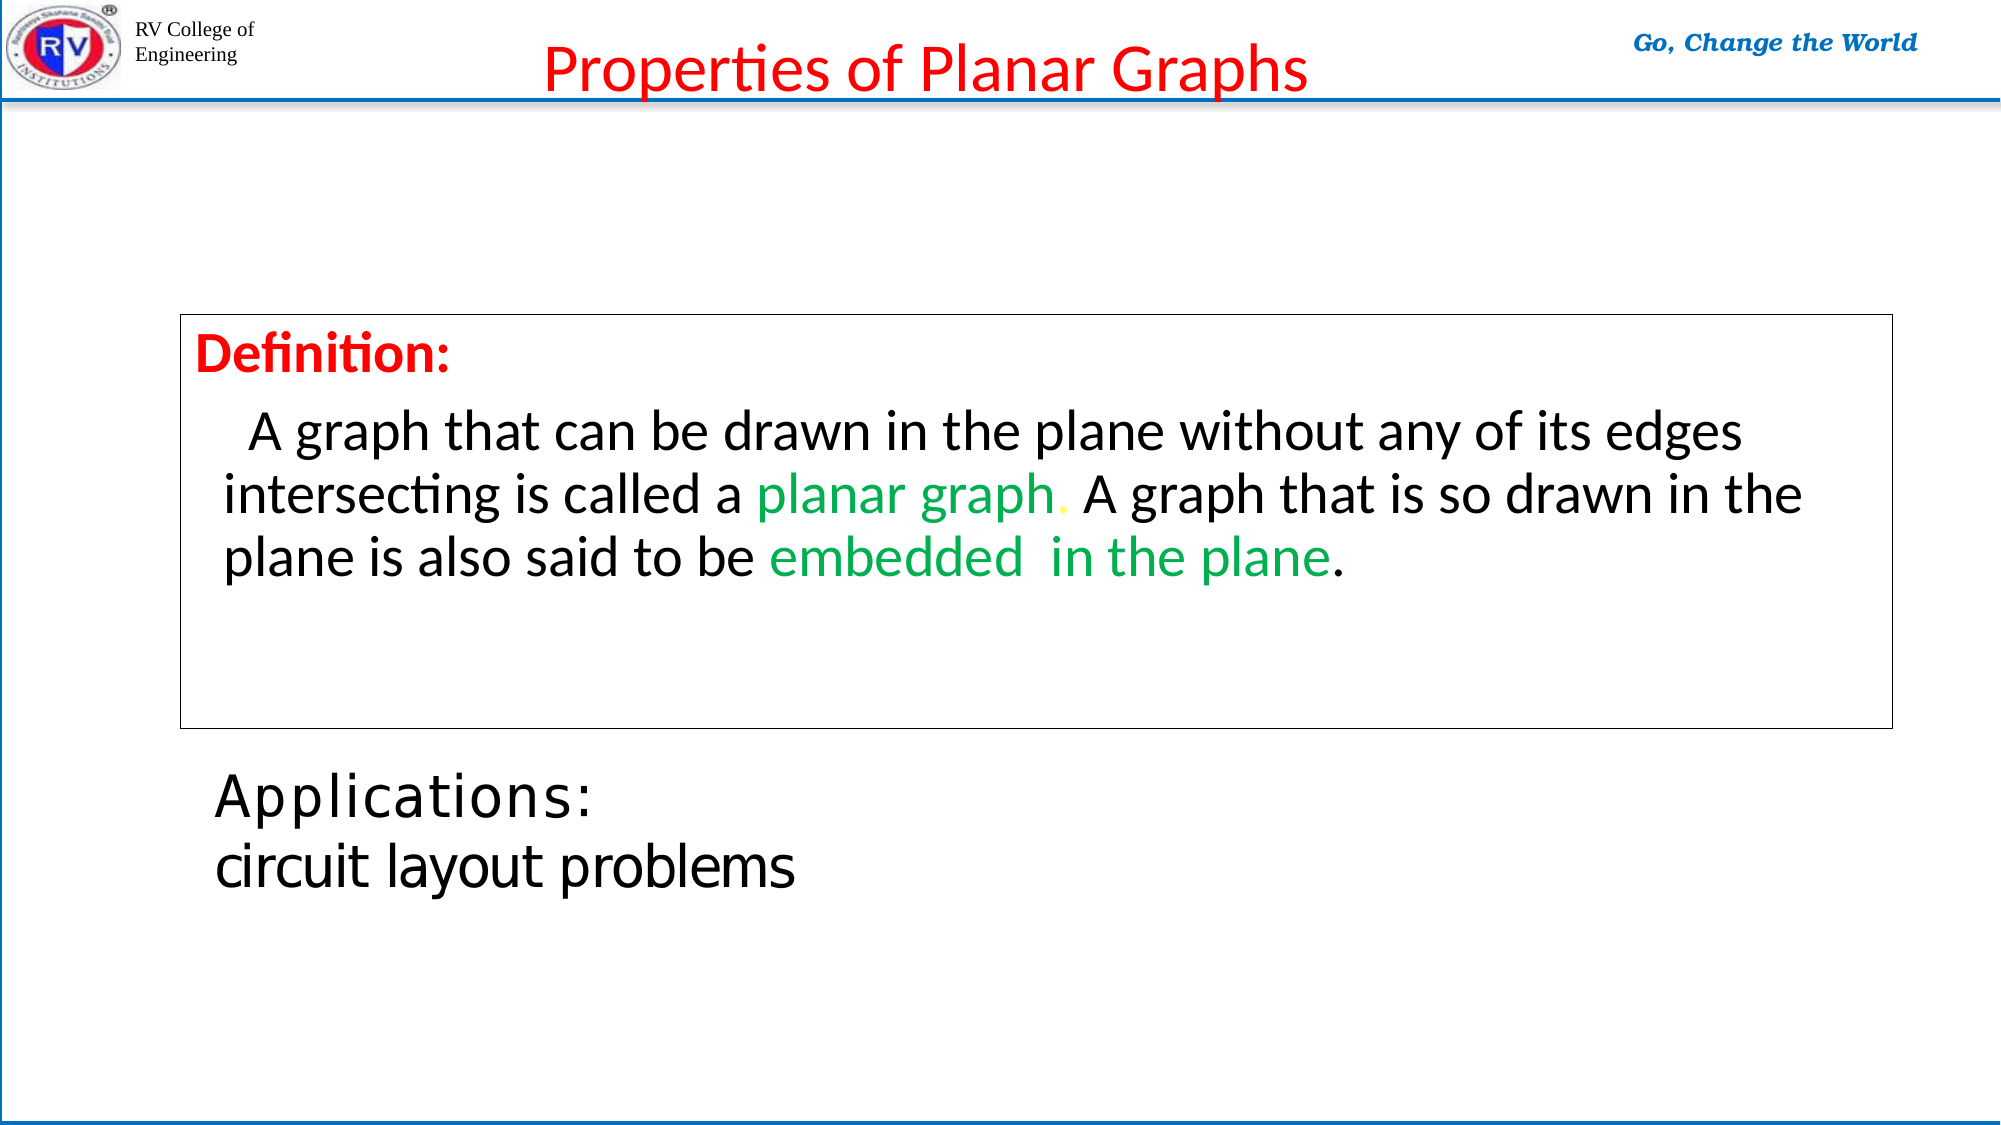

# Properties of Planar Graphs
Definition:
    A graph that can be drawn in the plane without any of its edges intersecting is called a planar graph. A graph that is so drawn in the plane is also said to be embedded  in the plane.
Applications:
circuit layout problems